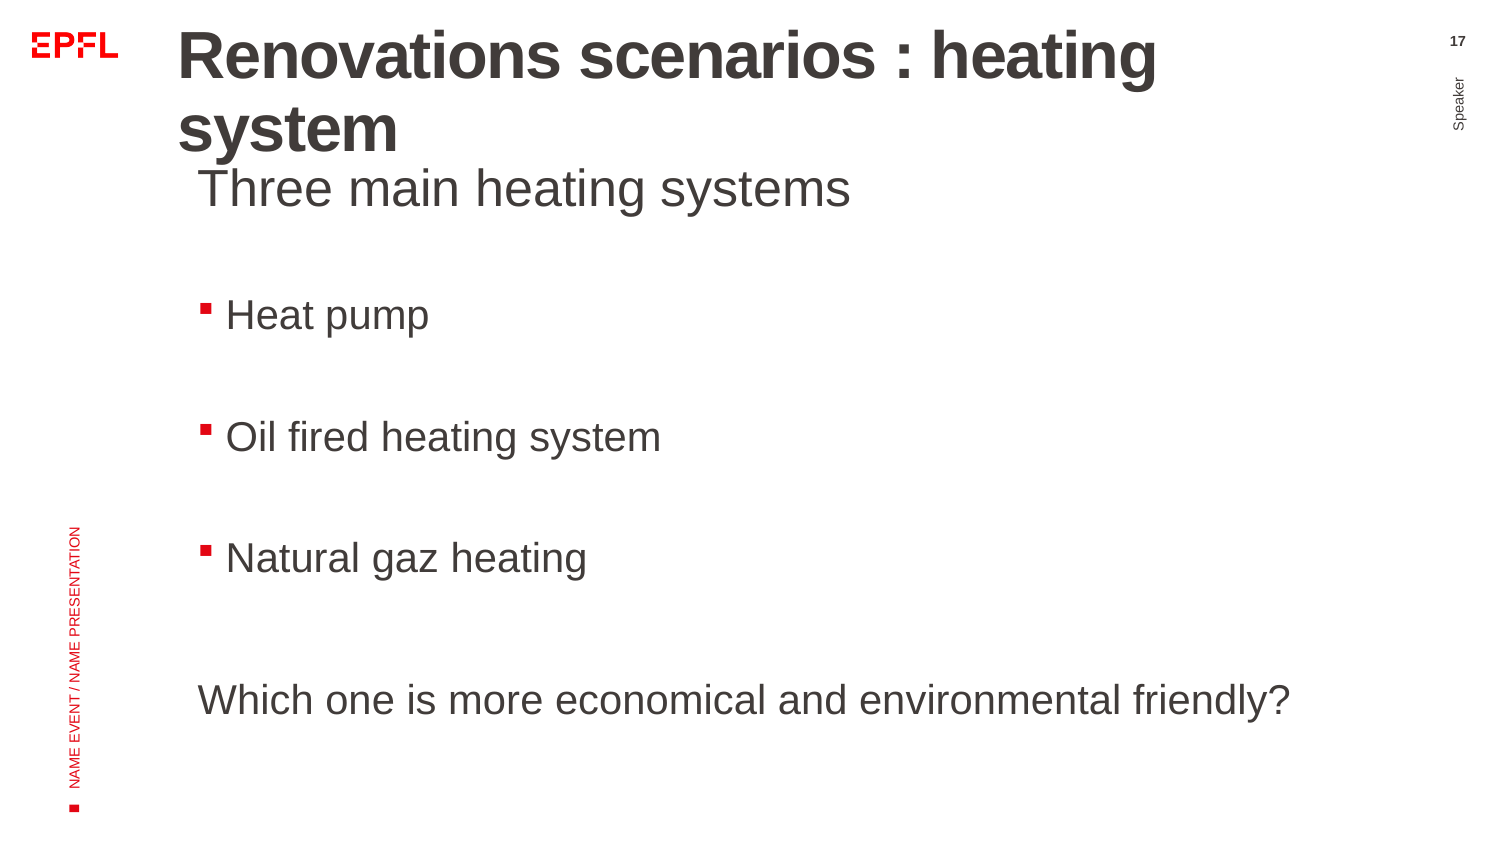

# Renovations scenarios : heating system
17
Three main heating systems
Heat pump

Oil fired heating system

Natural gaz heating

Speaker
NAME EVENT / NAME PRESENTATION
Which one is more economical and environmental friendly?